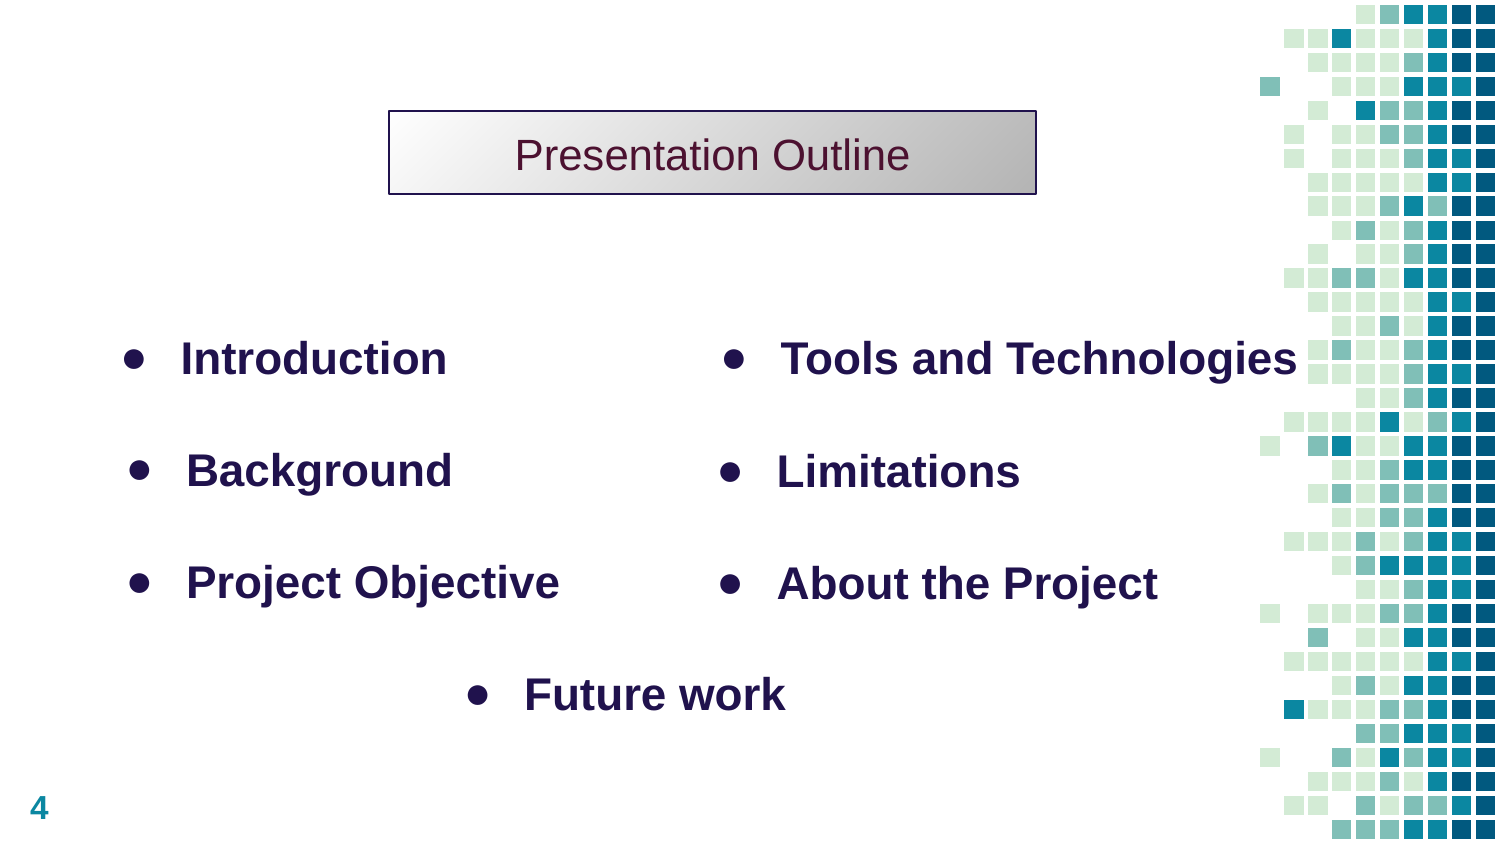

Presentation Outline

Introduction

Tools and Technologies

Background
Limitations
Project Objective
About the Project
Future work
4